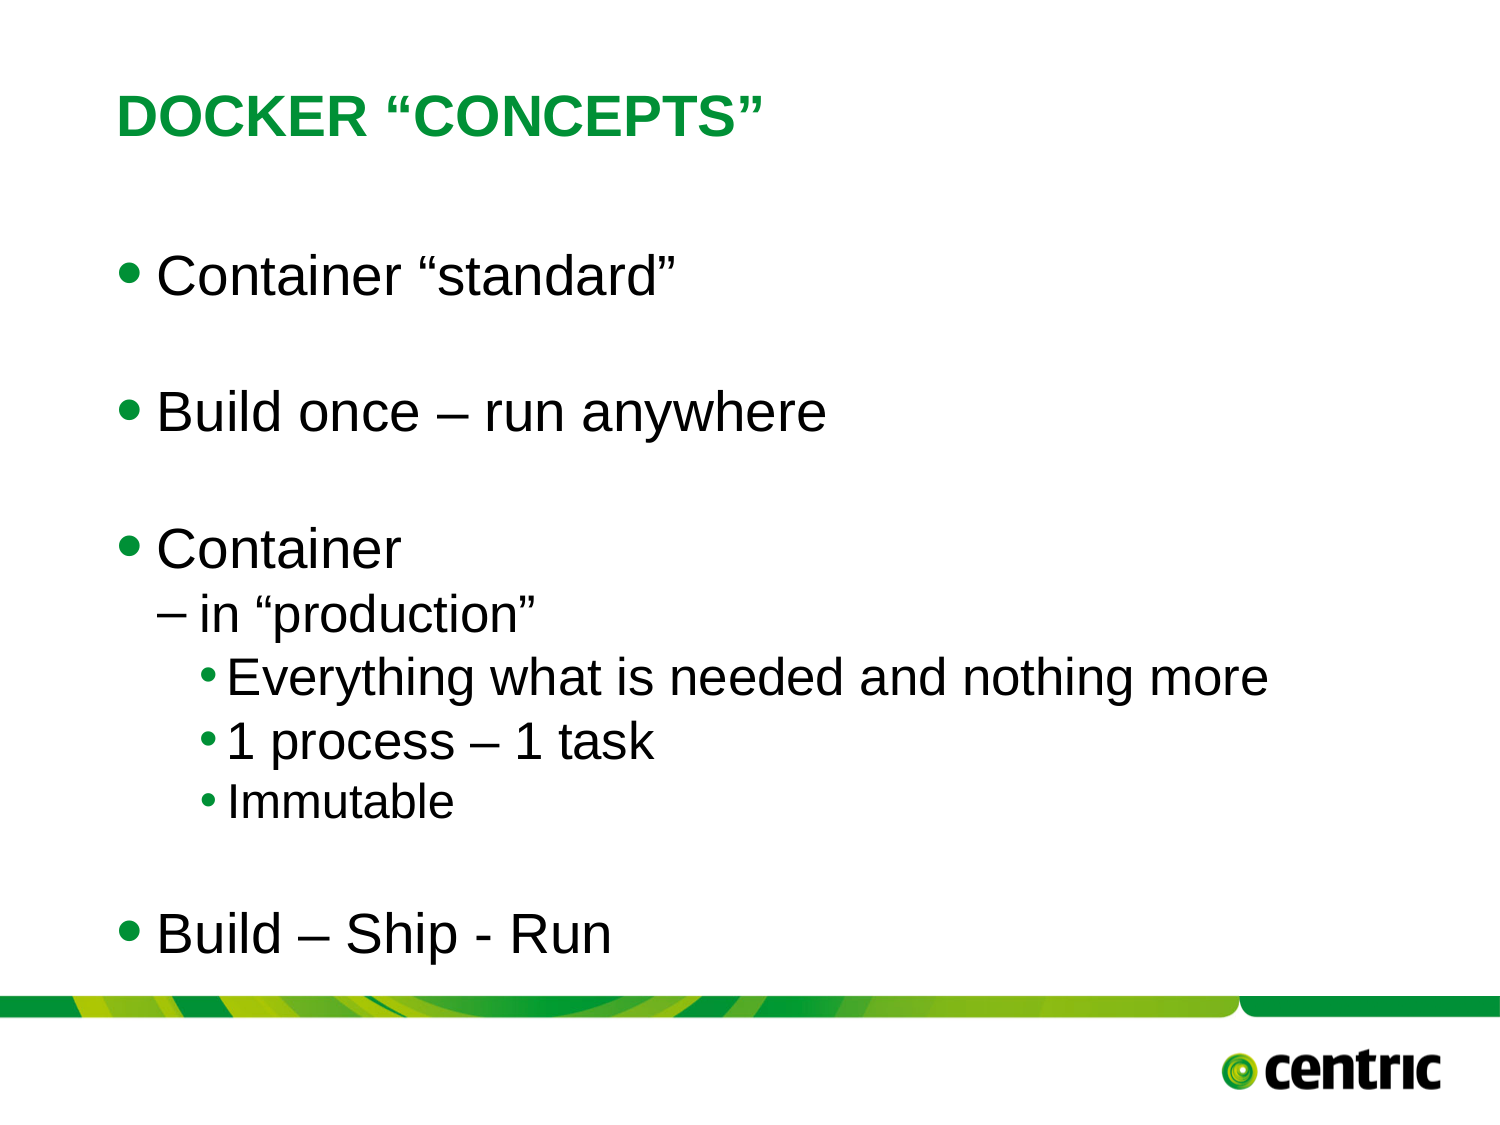

# Docker “Concepts”
Container “standard”

Build once – run anywhere

Container
in “production”
Everything what is needed and nothing more
1 process – 1 task
Immutable

Build – Ship - Run

TITLE PRESENTATION
Versie 0.8 - 16 september 2017